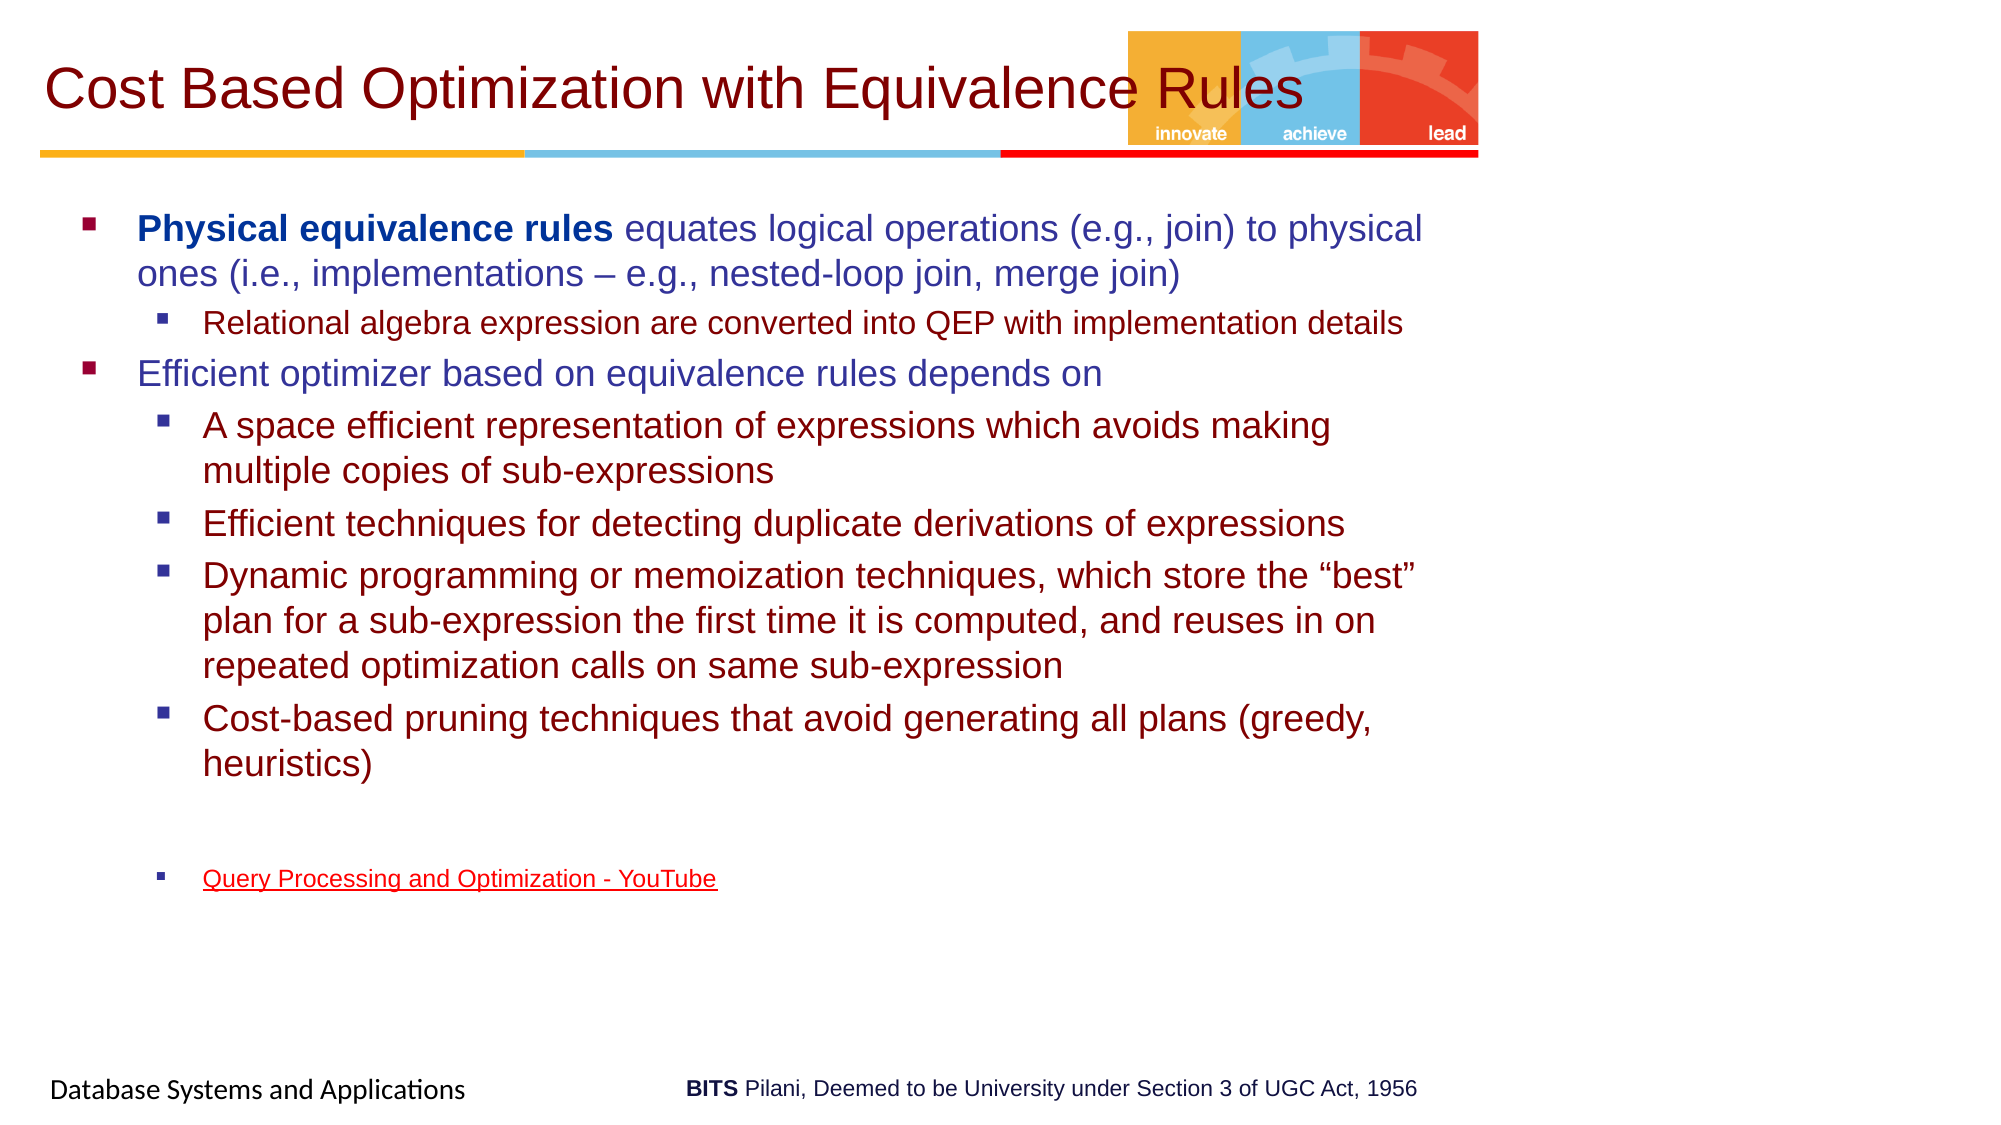

# Cost Based Optimization with Equivalence Rules
Physical equivalence rules equates logical operations (e.g., join) to physical ones (i.e., implementations – e.g., nested-loop join, merge join)
Relational algebra expression are converted into QEP with implementation details
Efficient optimizer based on equivalence rules depends on
A space efficient representation of expressions which avoids making multiple copies of sub-expressions
Efficient techniques for detecting duplicate derivations of expressions
Dynamic programming or memoization techniques, which store the “best” plan for a sub-expression the first time it is computed, and reuses in on repeated optimization calls on same sub-expression
Cost-based pruning techniques that avoid generating all plans (greedy, heuristics)

Query Processing and Optimization - YouTube